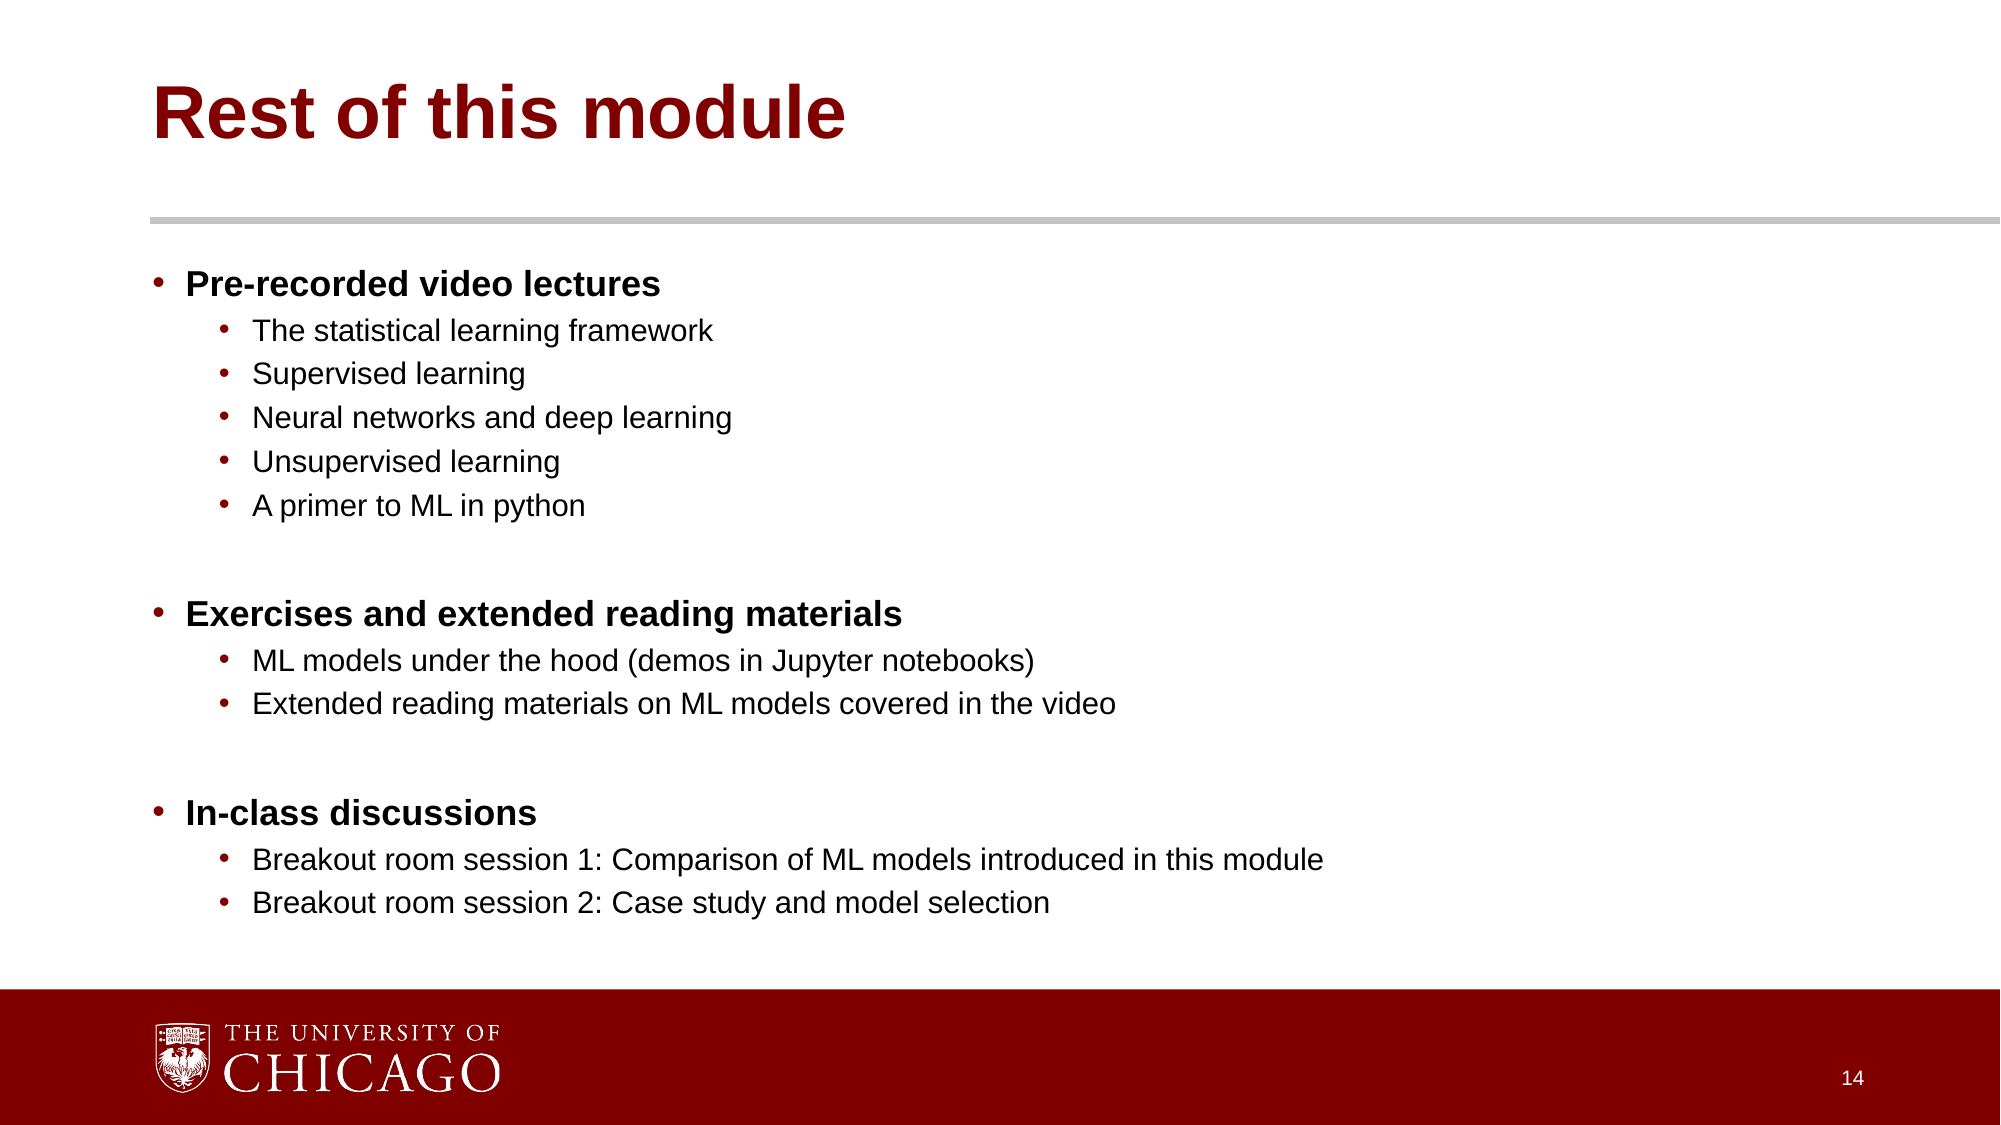

# Rest of this module
Pre-recorded video lectures
The statistical learning framework
Supervised learning
Neural networks and deep learning
Unsupervised learning
A primer to ML in python

Exercises and extended reading materials
ML models under the hood (demos in Jupyter notebooks)
Extended reading materials on ML models covered in the video

In-class discussions
Breakout room session 1: Comparison of ML models introduced in this module
Breakout room session 2: Case study and model selection

14